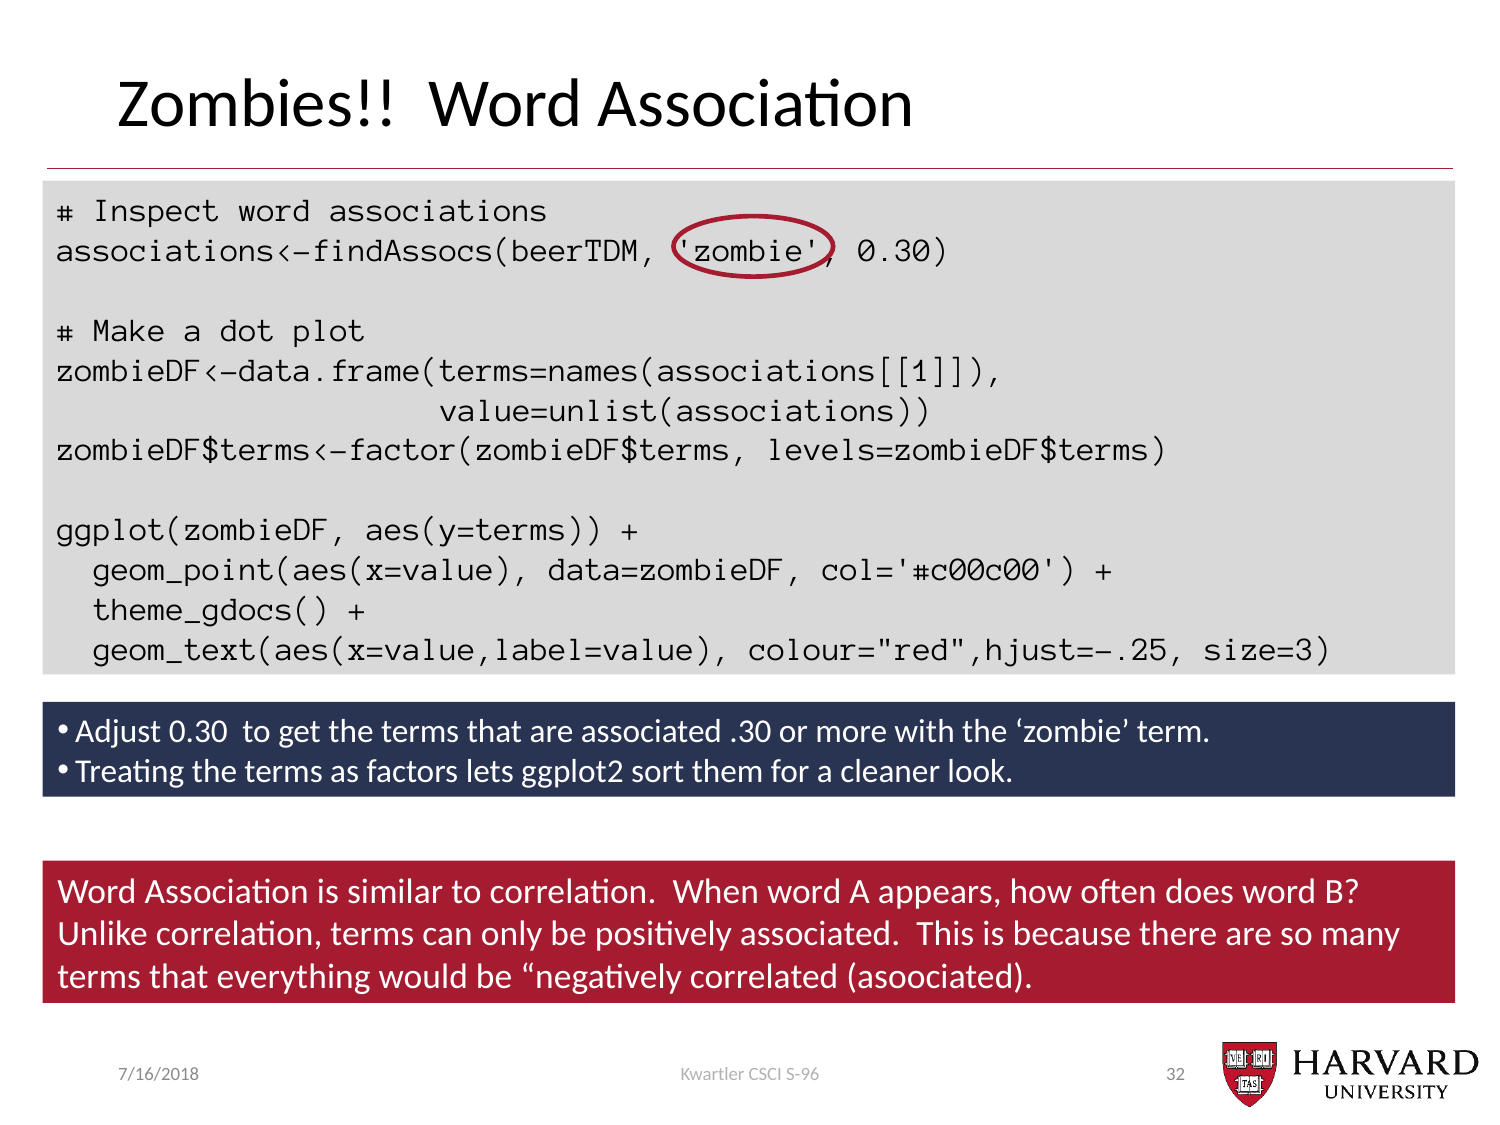

Zombies!!  Word Association
# Inspect word associations
associations<-findAssocs(beerTDM, 'zombie', 0.30)

# Make a dot plot
zombieDF<-data.frame(terms=names(associations[[1]]),
                     value=unlist(associations))
zombieDF$terms<-factor(zombieDF$terms, levels=zombieDF$terms)

ggplot(zombieDF, aes(y=terms)) +
  geom_point(aes(x=value), data=zombieDF, col='#c00c00') +
  theme_gdocs() +
  geom_text(aes(x=value,label=value), colour="red",hjust=-.25, size=3)

Adjust 0.30  to get the terms that are associated .30 or more with the ‘zombie’ term.
Treating the terms as factors lets ggplot2 sort them for a cleaner look.
Word Association is similar to correlation.  When word A appears, how often does word B?  Unlike correlation, terms can only be positively associated.  This is because there are so many terms that everything would be “negatively correlated (asoociated).
7/16/2018
Kwartler CSCI S-96
32